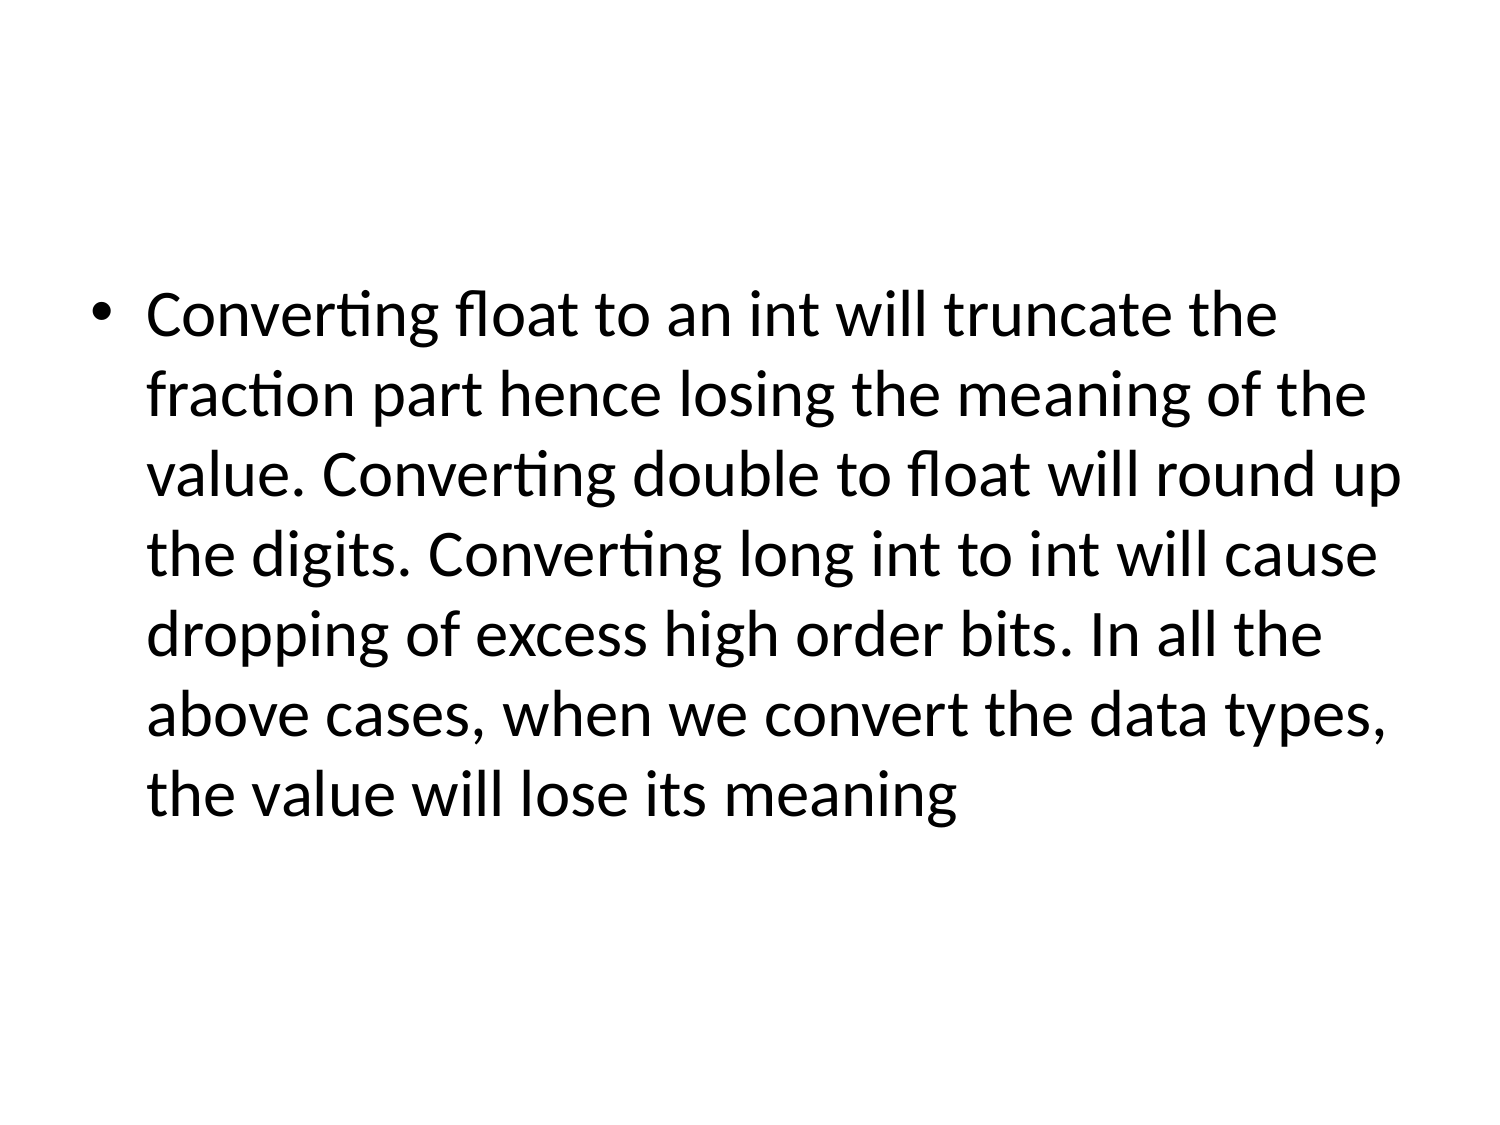

#
Converting float to an int will truncate the fraction part hence losing the meaning of the value. Converting double to float will round up the digits. Converting long int to int will cause dropping of excess high order bits. In all the above cases, when we convert the data types, the value will lose its meaning